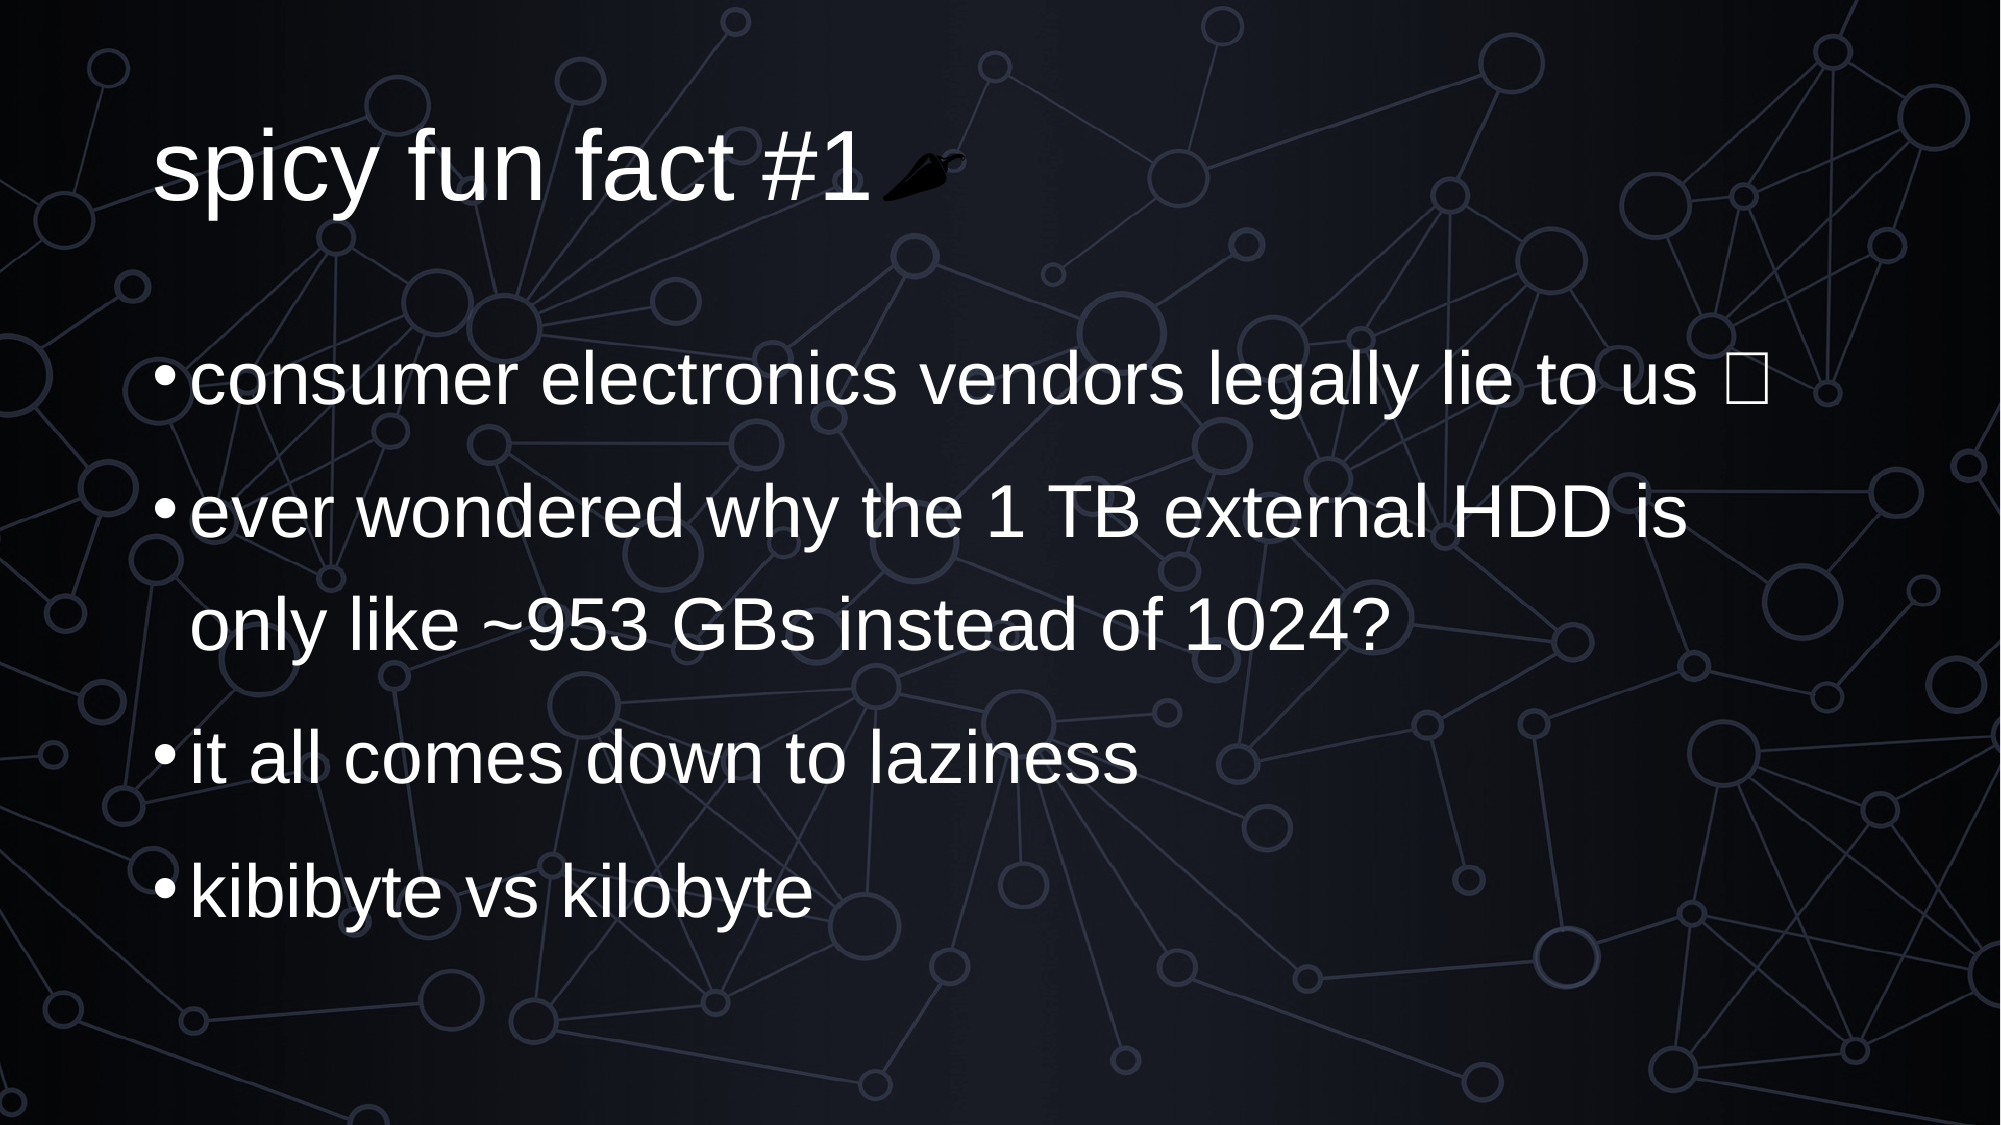

# spicy fun fact #1🌶️
consumer electronics vendors legally lie to us 🫠
ever wondered why the 1 TB external HDD is only like ~953 GBs instead of 1024?
it all comes down to laziness
kibibyte vs kilobyte